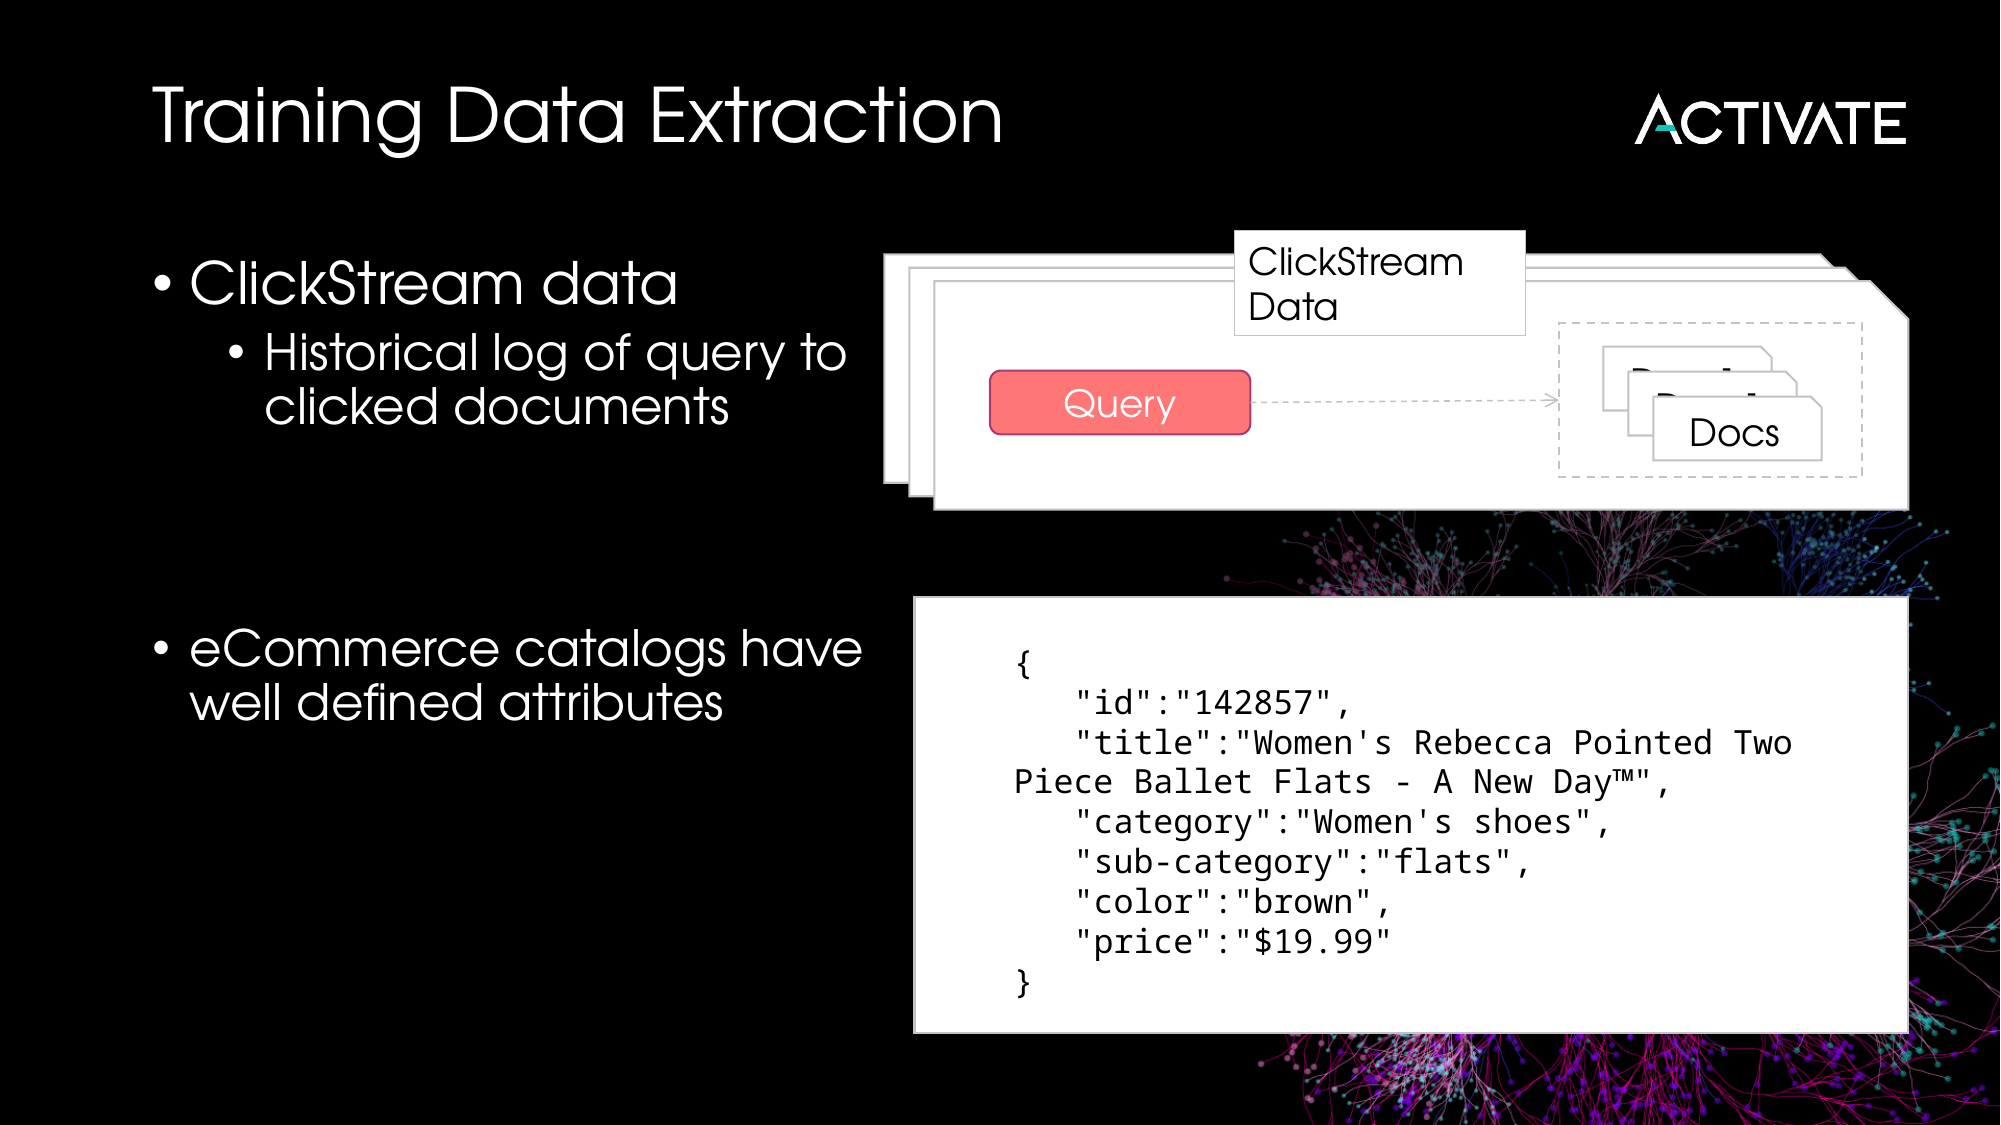

# Training Data Extraction
ClickStream Data

Doc 1
Doc 1
Docs
Query

Doc 1
Doc 1
Docs
Query

Doc 1
Doc 1
Docs
Query
ClickStream data
Historical log of query to
clicked documents

eCommerce catalogs have
well defined attributes

{
   "id":"142857",
   "title":"Women's Rebecca Pointed Two Piece Ballet Flats - A New Day™",
   "category":"Women's shoes",
   "sub-category":"flats",
   "color":"brown",
   "price":"$19.99"
}